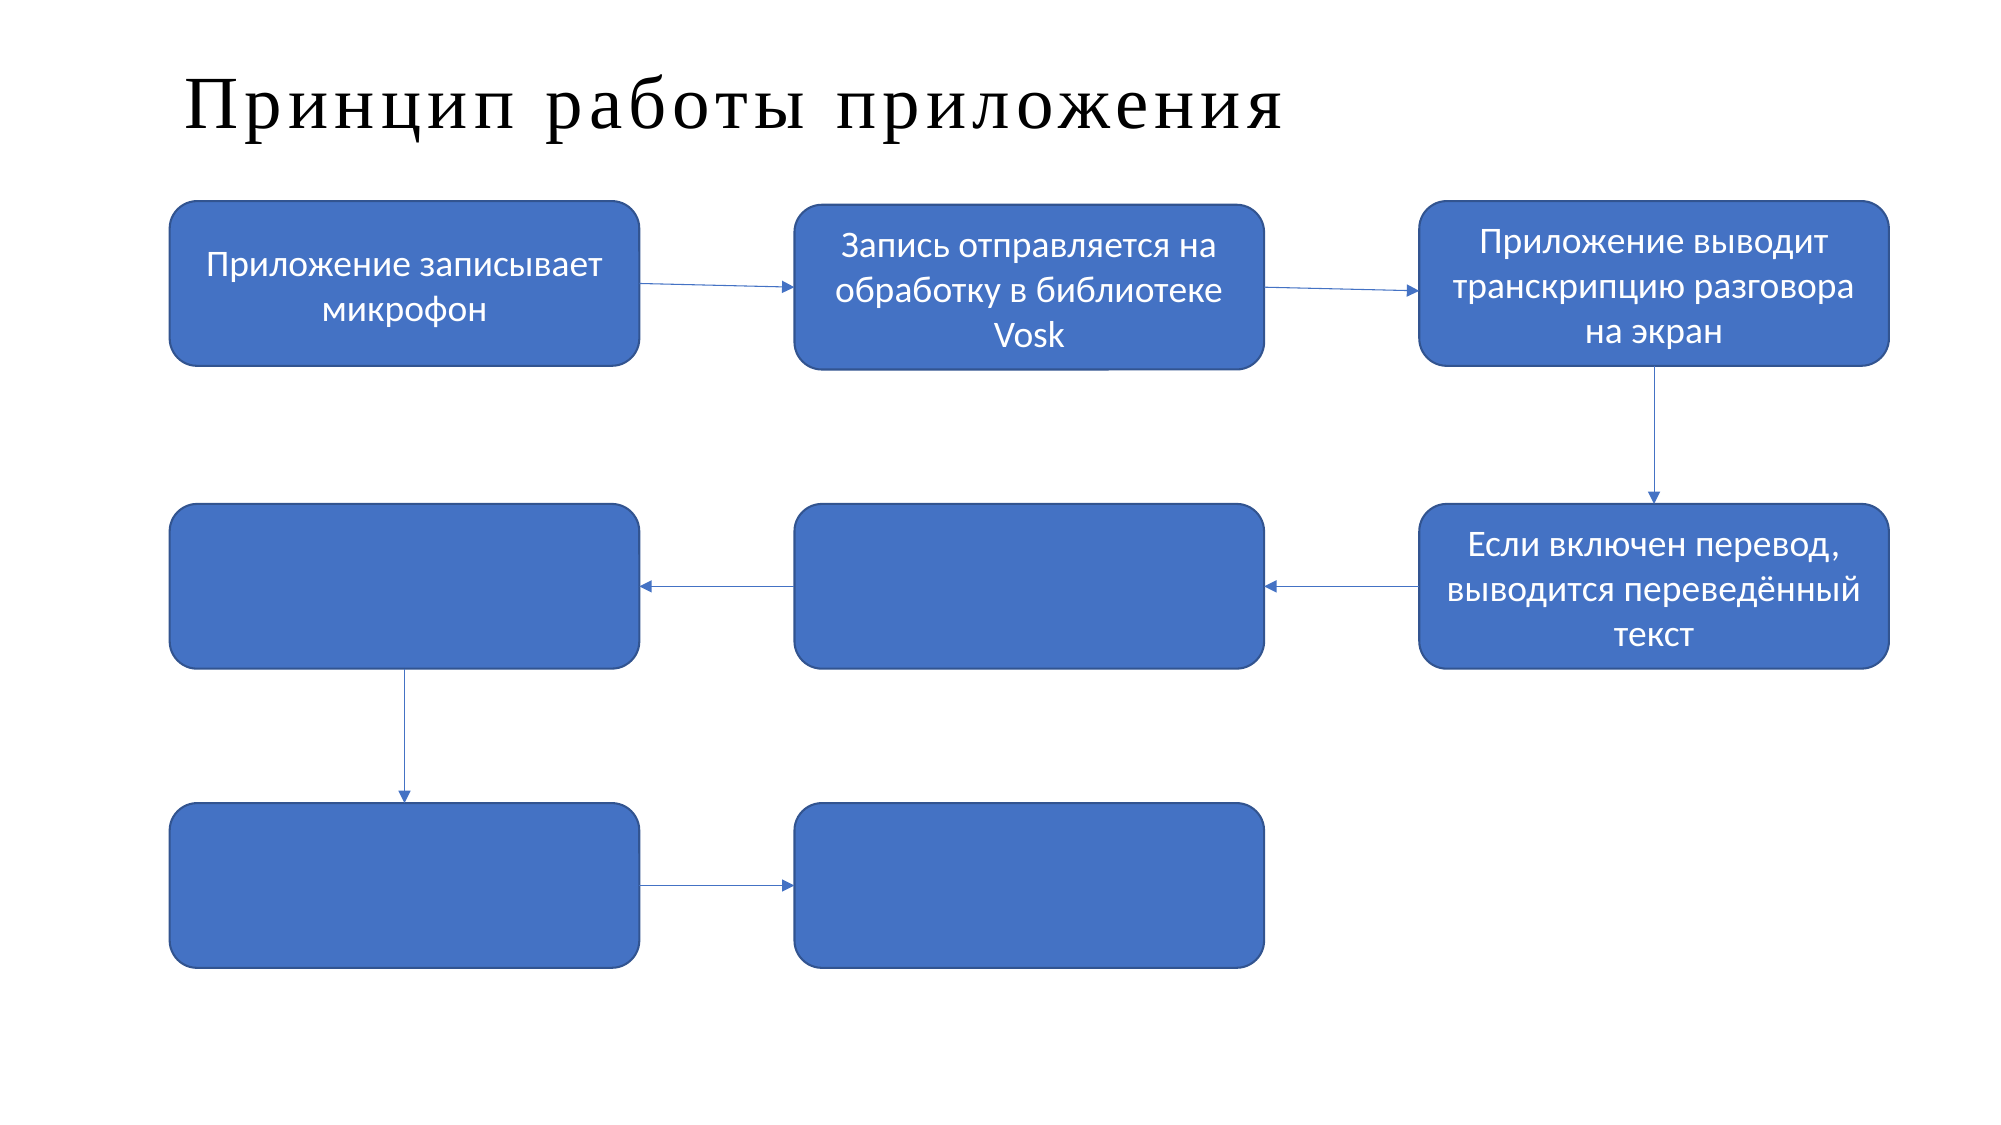

Принцип работы приложения
Приложение записывает микрофон
Приложение выводит транскрипцию разговора на экран
Запись отправляется на обработку в библиотеке Vosk

Если включен перевод, выводится переведённый текст